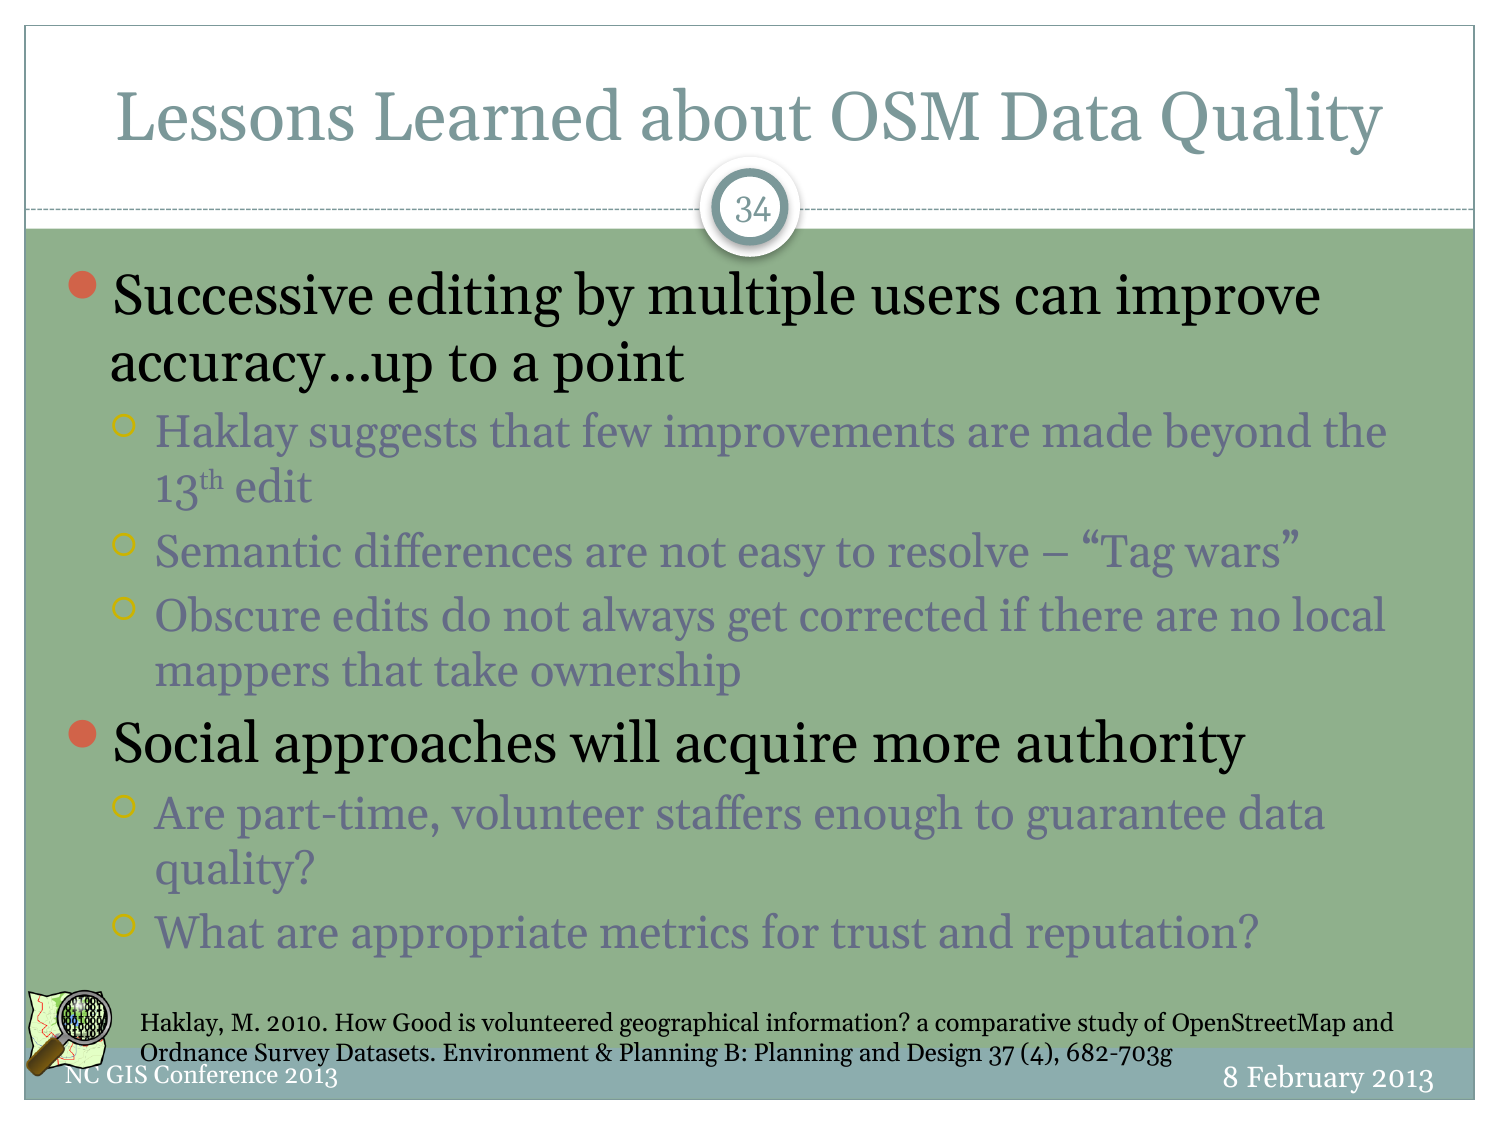

# Lessons Learned about OSM Data Quality
34
Successive editing by multiple users can improve accuracy…up to a point
Haklay suggests that few improvements are made beyond the 13th edit
Semantic differences are not easy to resolve – “Tag wars”
Obscure edits do not always get corrected if there are no local mappers that take ownership
Social approaches will acquire more authority
Are part-time, volunteer staffers enough to guarantee data quality?
What are appropriate metrics for trust and reputation?
Haklay, M. 2010. How Good is volunteered geographical information? a comparative study of OpenStreetMap and Ordnance Survey Datasets. Environment & Planning B: Planning and Design 37 (4), 682-703g
8 February 2013
NC GIS Conference 2013